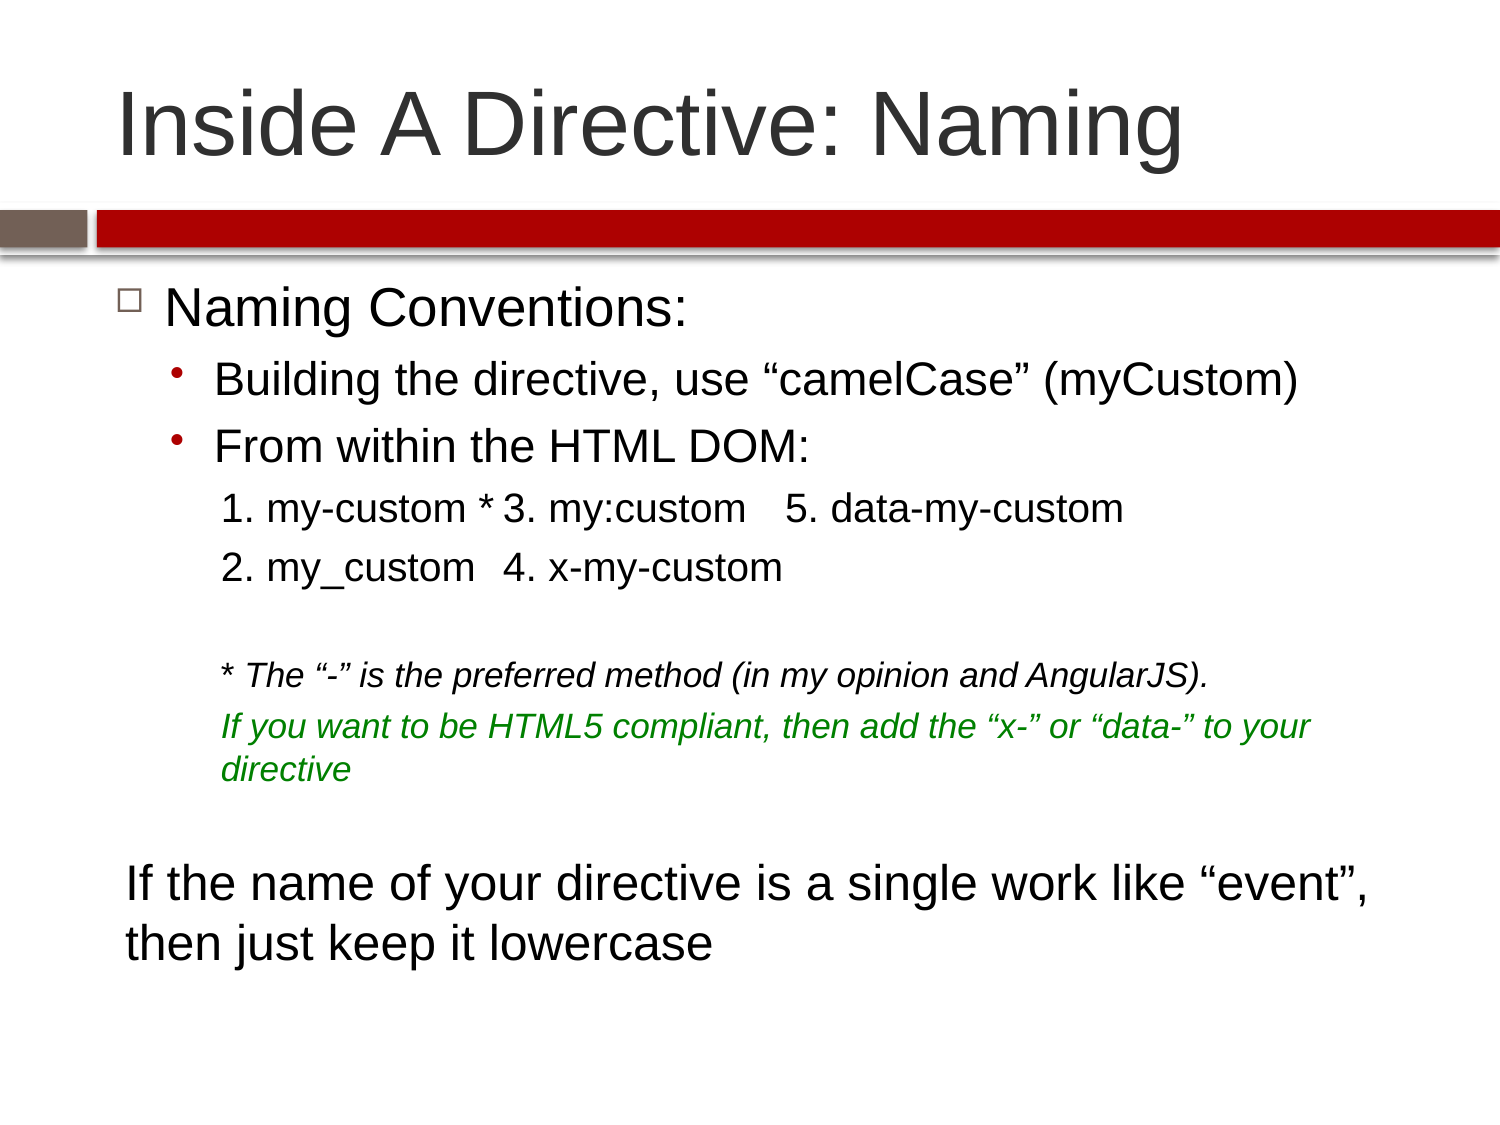

# Inside A Directive: Naming
Naming Conventions:
Building the directive, use “camelCase” (myCustom)
From within the HTML DOM:
1. my-custom *	3. my:custom	5. data-my-custom
2. my_custom	4. x-my-custom

* The “-” is the preferred method (in my opinion and AngularJS).
If you want to be HTML5 compliant, then add the “x-” or “data-” to your directive
If the name of your directive is a single work like “event”,
then just keep it lowercase